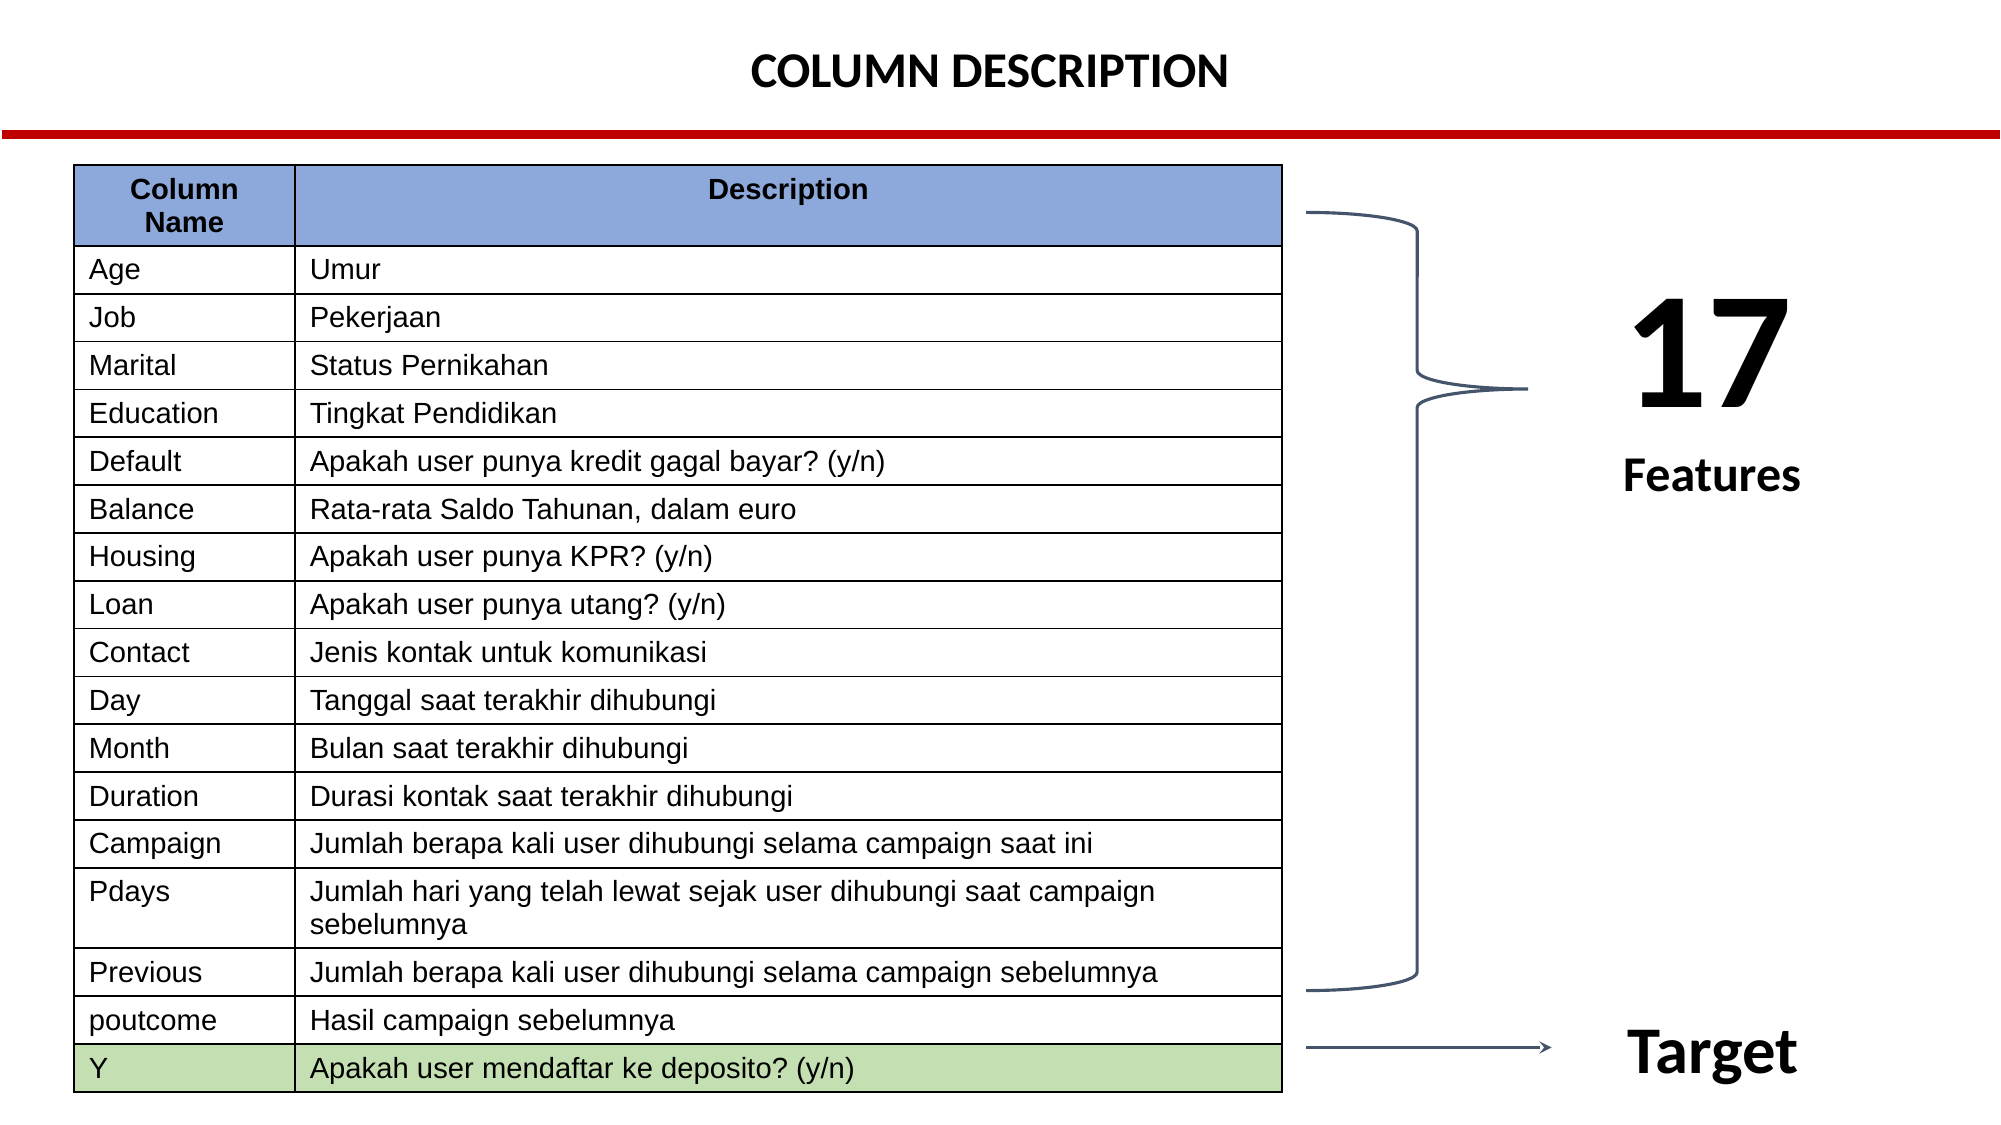

COLUMN DESCRIPTION
| Column Name | Description |
| --- | --- |
| Age | Umur |
| Job | Pekerjaan |
| Marital | Status Pernikahan |
| Education | Tingkat Pendidikan |
| Default | Apakah user punya kredit gagal bayar? (y/n) |
| Balance | Rata-rata Saldo Tahunan, dalam euro |
| Housing | Apakah user punya KPR? (y/n) |
| Loan | Apakah user punya utang? (y/n) |
| Contact | Jenis kontak untuk komunikasi |
| Day | Tanggal saat terakhir dihubungi |
| Month | Bulan saat terakhir dihubungi |
| Duration | Durasi kontak saat terakhir dihubungi |
| Campaign | Jumlah berapa kali user dihubungi selama campaign saat ini |
| Pdays | Jumlah hari yang telah lewat sejak user dihubungi saat campaign sebelumnya |
| Previous | Jumlah berapa kali user dihubungi selama campaign sebelumnya |
| poutcome | Hasil campaign sebelumnya |
| Y | Apakah user mendaftar ke deposito? (y/n) |

17
Features
Target